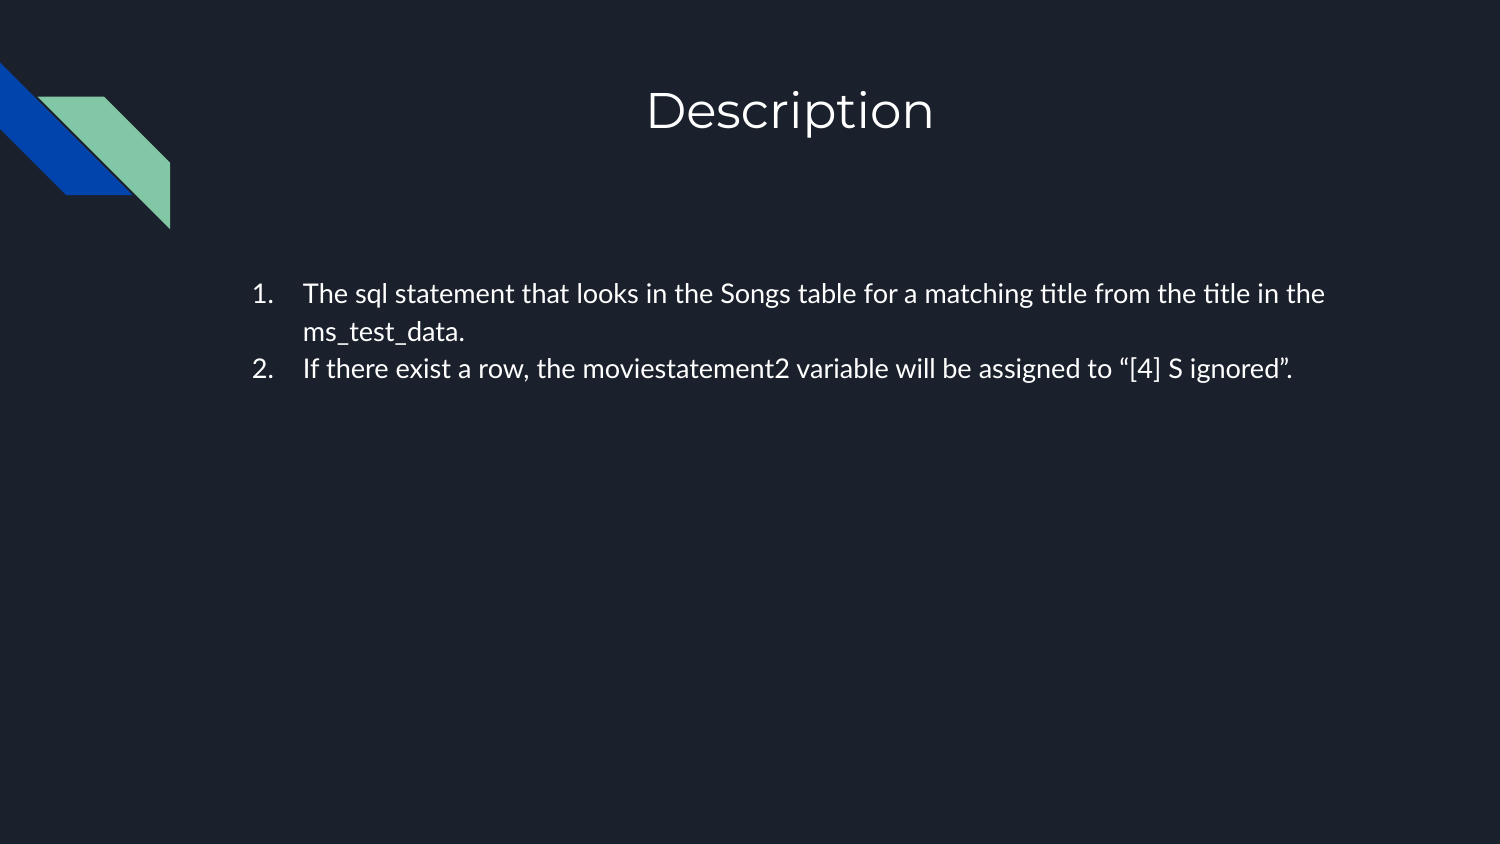

# Description
The sql statement that looks in the Songs table for a matching title from the title in the ms_test_data.
If there exist a row, the moviestatement2 variable will be assigned to “[4] S ignored”.